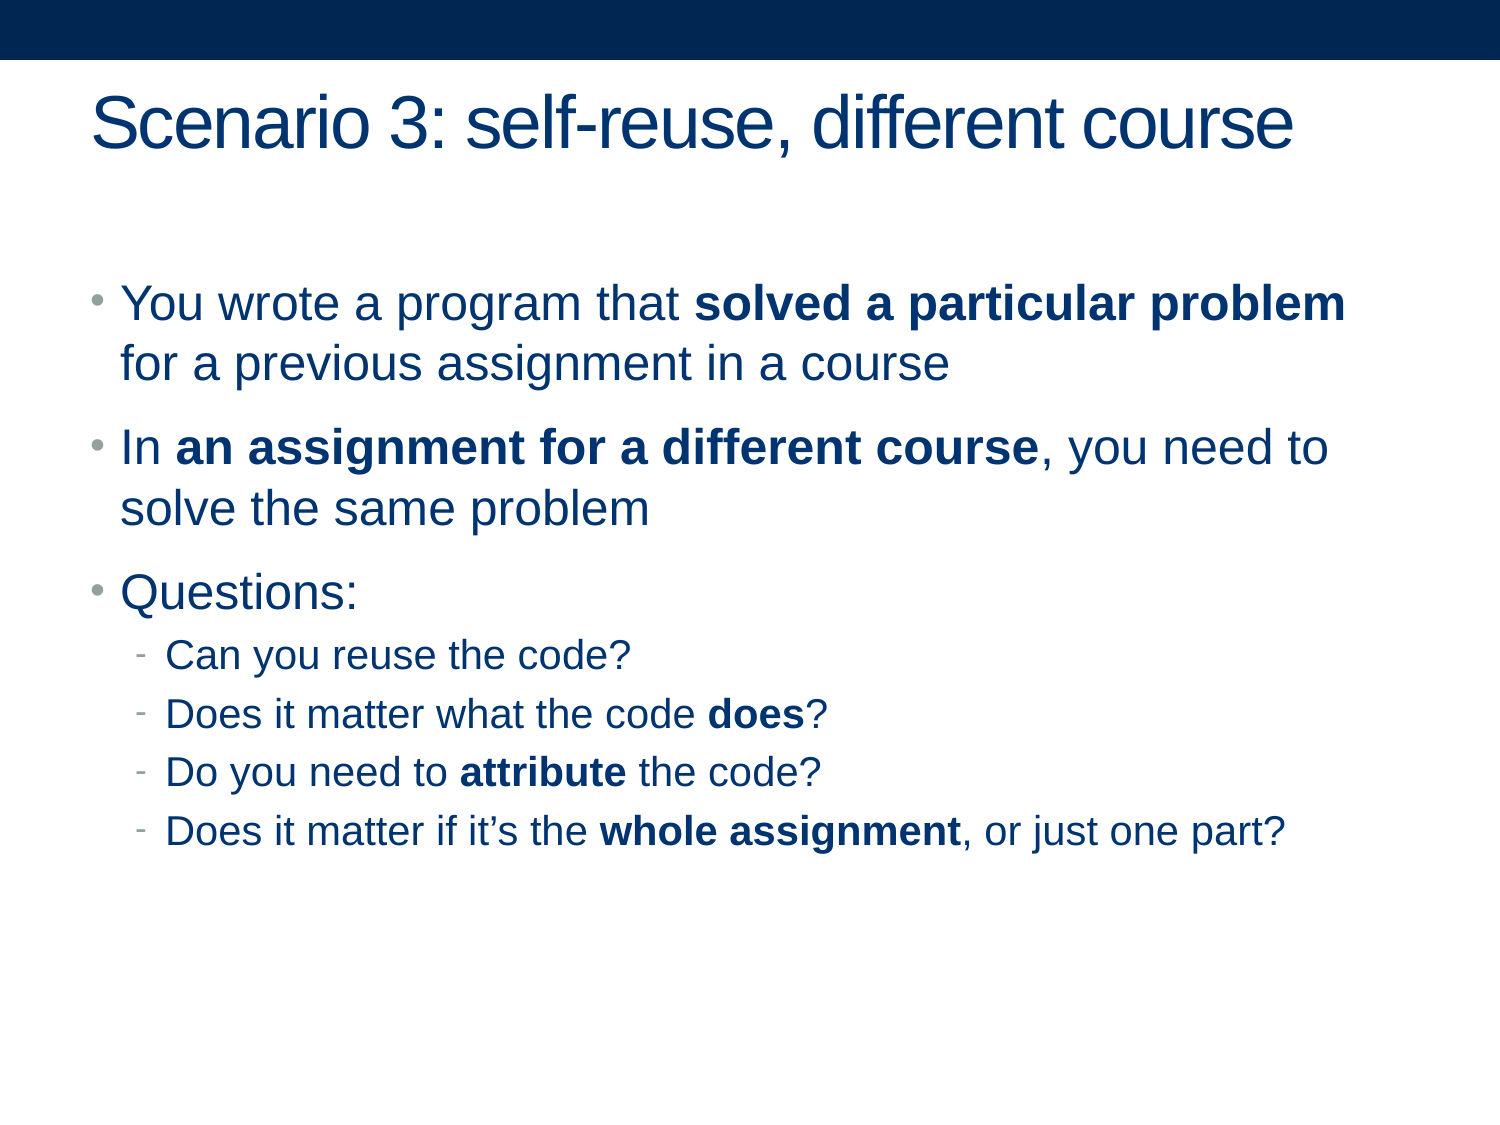

# Scenario 3: self-reuse, different course
You wrote a program that solved a particular problem for a previous assignment in a course
In an assignment for a different course, you need to solve the same problem
Questions:
Can you reuse the code?
Does it matter what the code does?
Do you need to attribute the code?
Does it matter if it’s the whole assignment, or just one part?